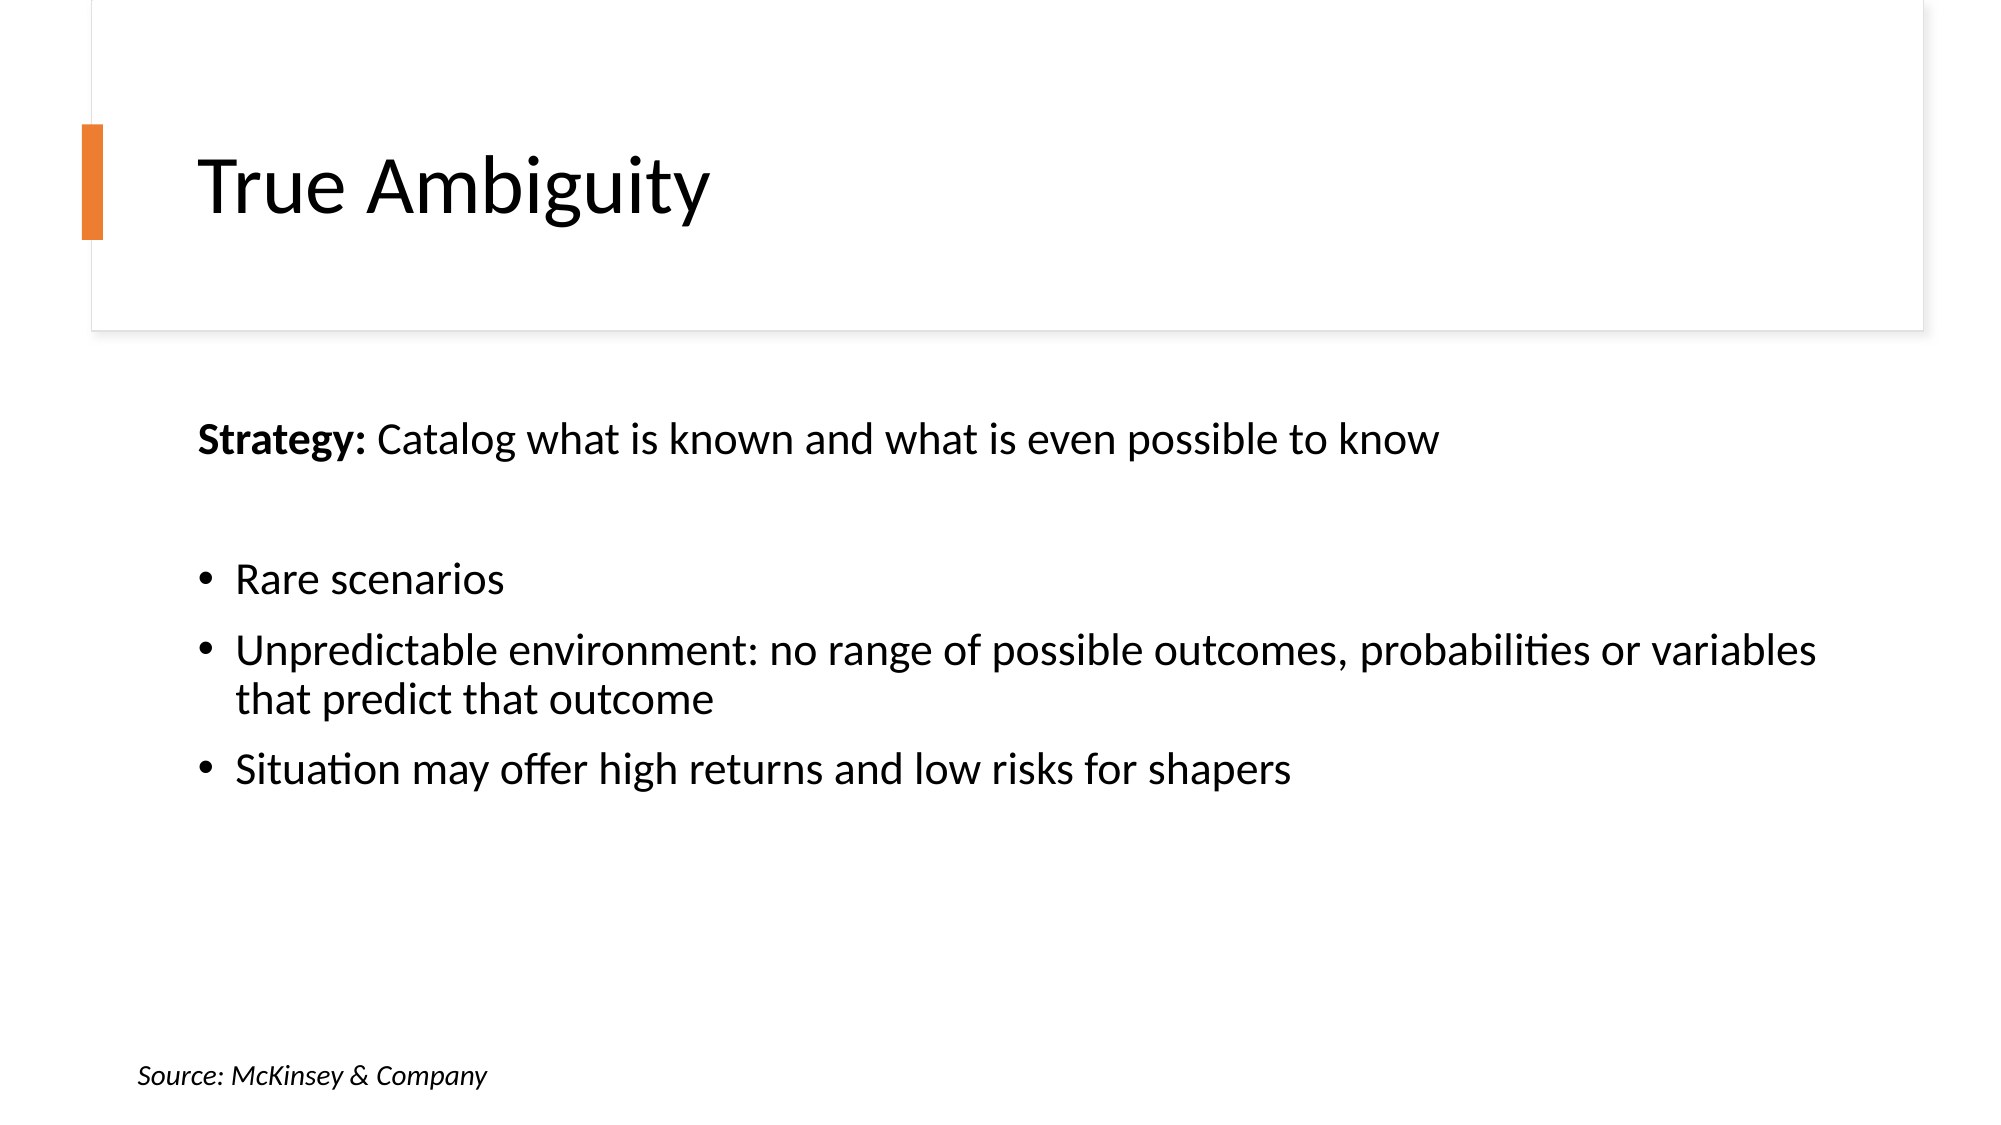

# True Ambiguity

Strategy: Catalog what is known and what is even possible to know

Rare scenarios
Unpredictable environment: no range of possible outcomes, probabilities or variables that predict that outcome
Situation may offer high returns and low risks for shapers

Source: McKinsey & Company